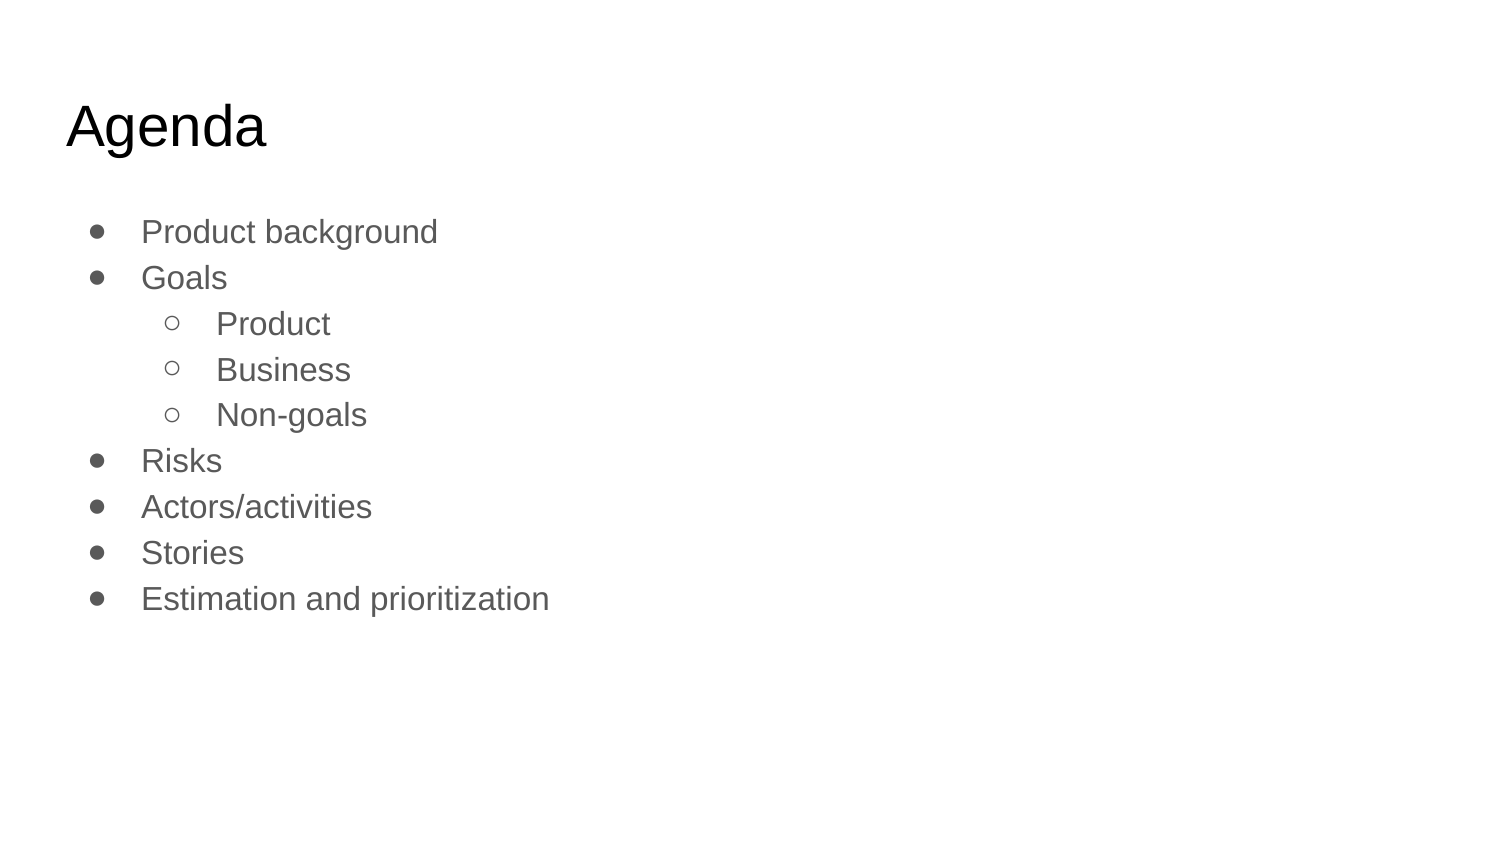

# Agenda
Product background
Goals
Product
Business
Non-goals
Risks
Actors/activities
Stories
Estimation and prioritization